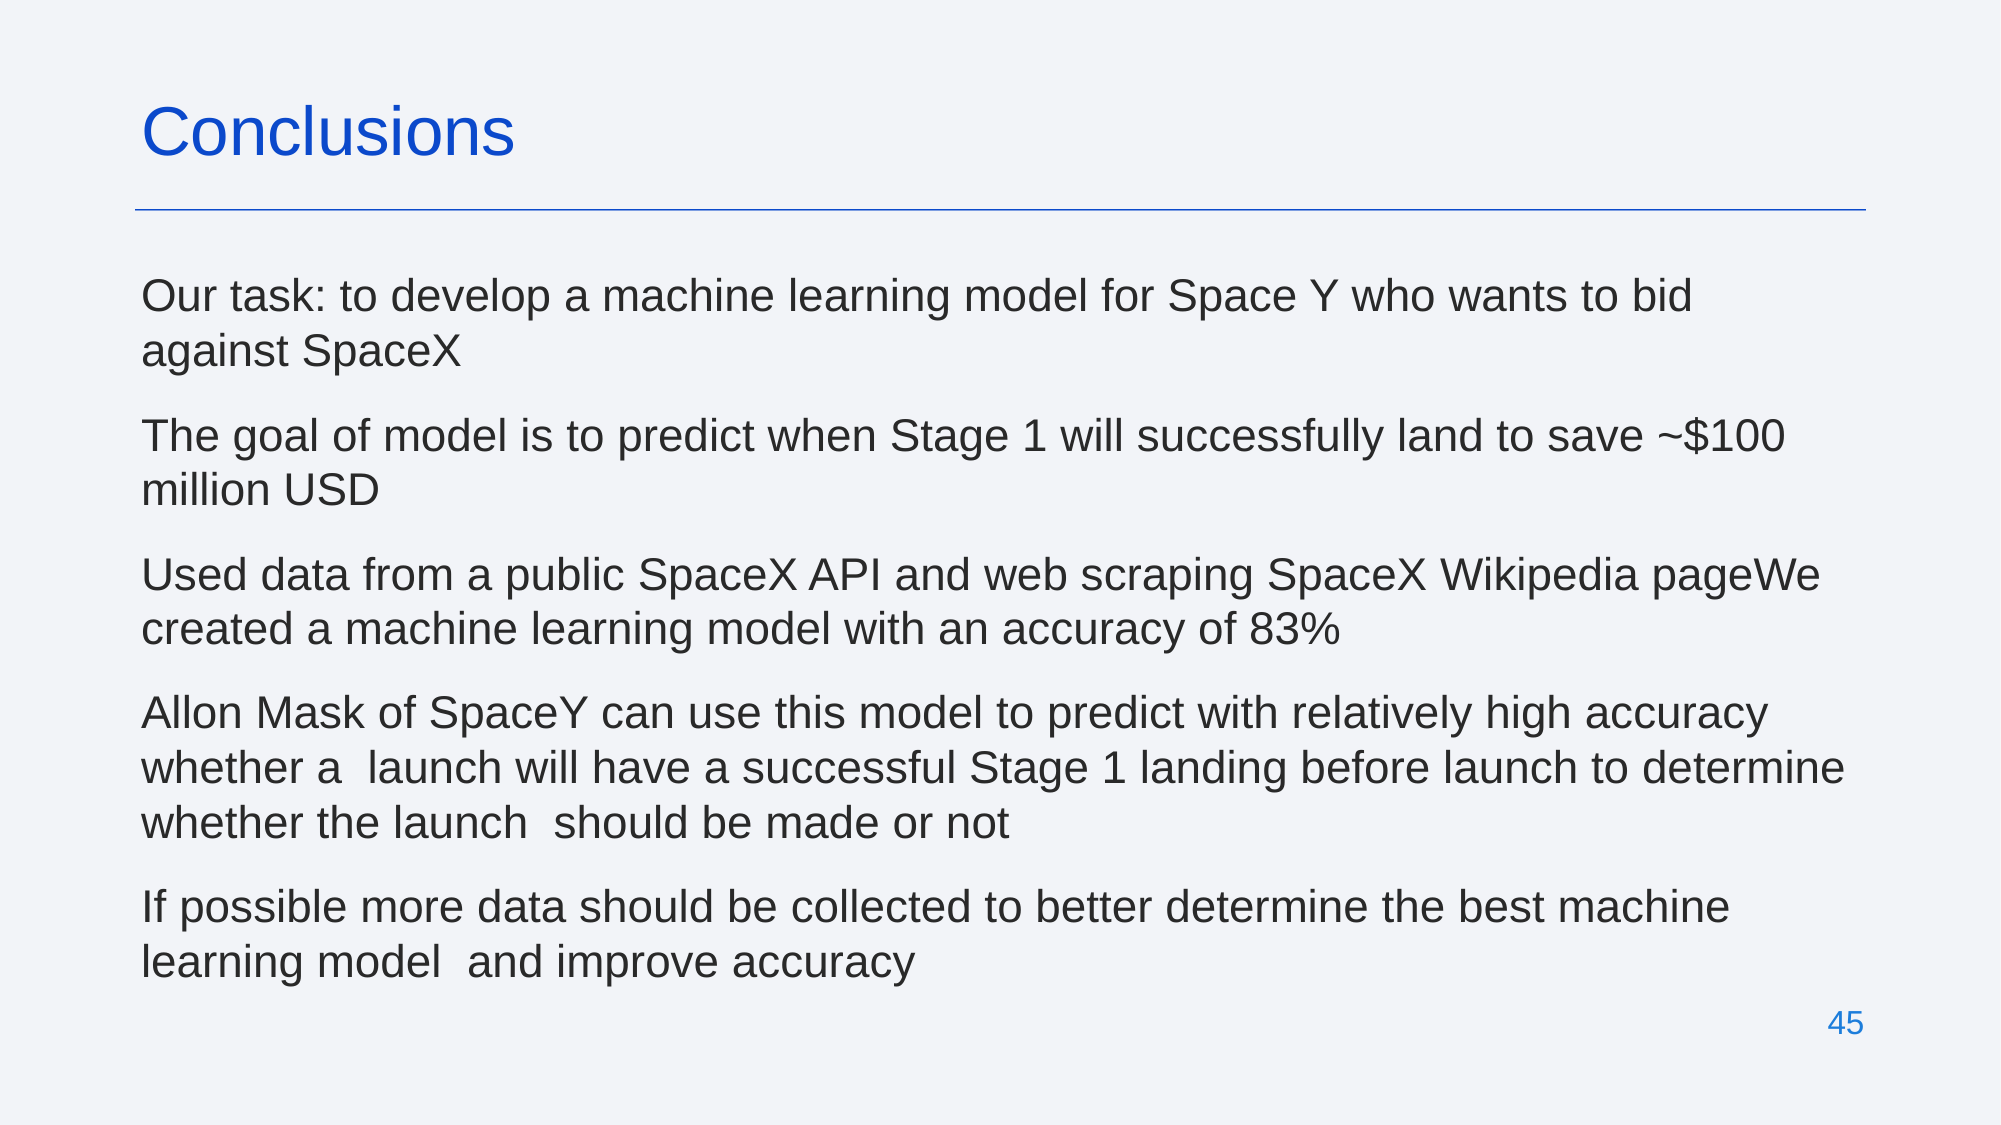

Conclusions
Our task: to develop a machine learning model for Space Y who wants to bid against SpaceX
The goal of model is to predict when Stage 1 will successfully land to save ~$100 million USD
Used data from a public SpaceX API and web scraping SpaceX Wikipedia pageWe created a machine learning model with an accuracy of 83%
Allon Mask of SpaceY can use this model to predict with relatively high accuracy whether a  launch will have a successful Stage 1 landing before launch to determine whether the launch  should be made or not
If possible more data should be collected to better determine the best machine learning model  and improve accuracy
45